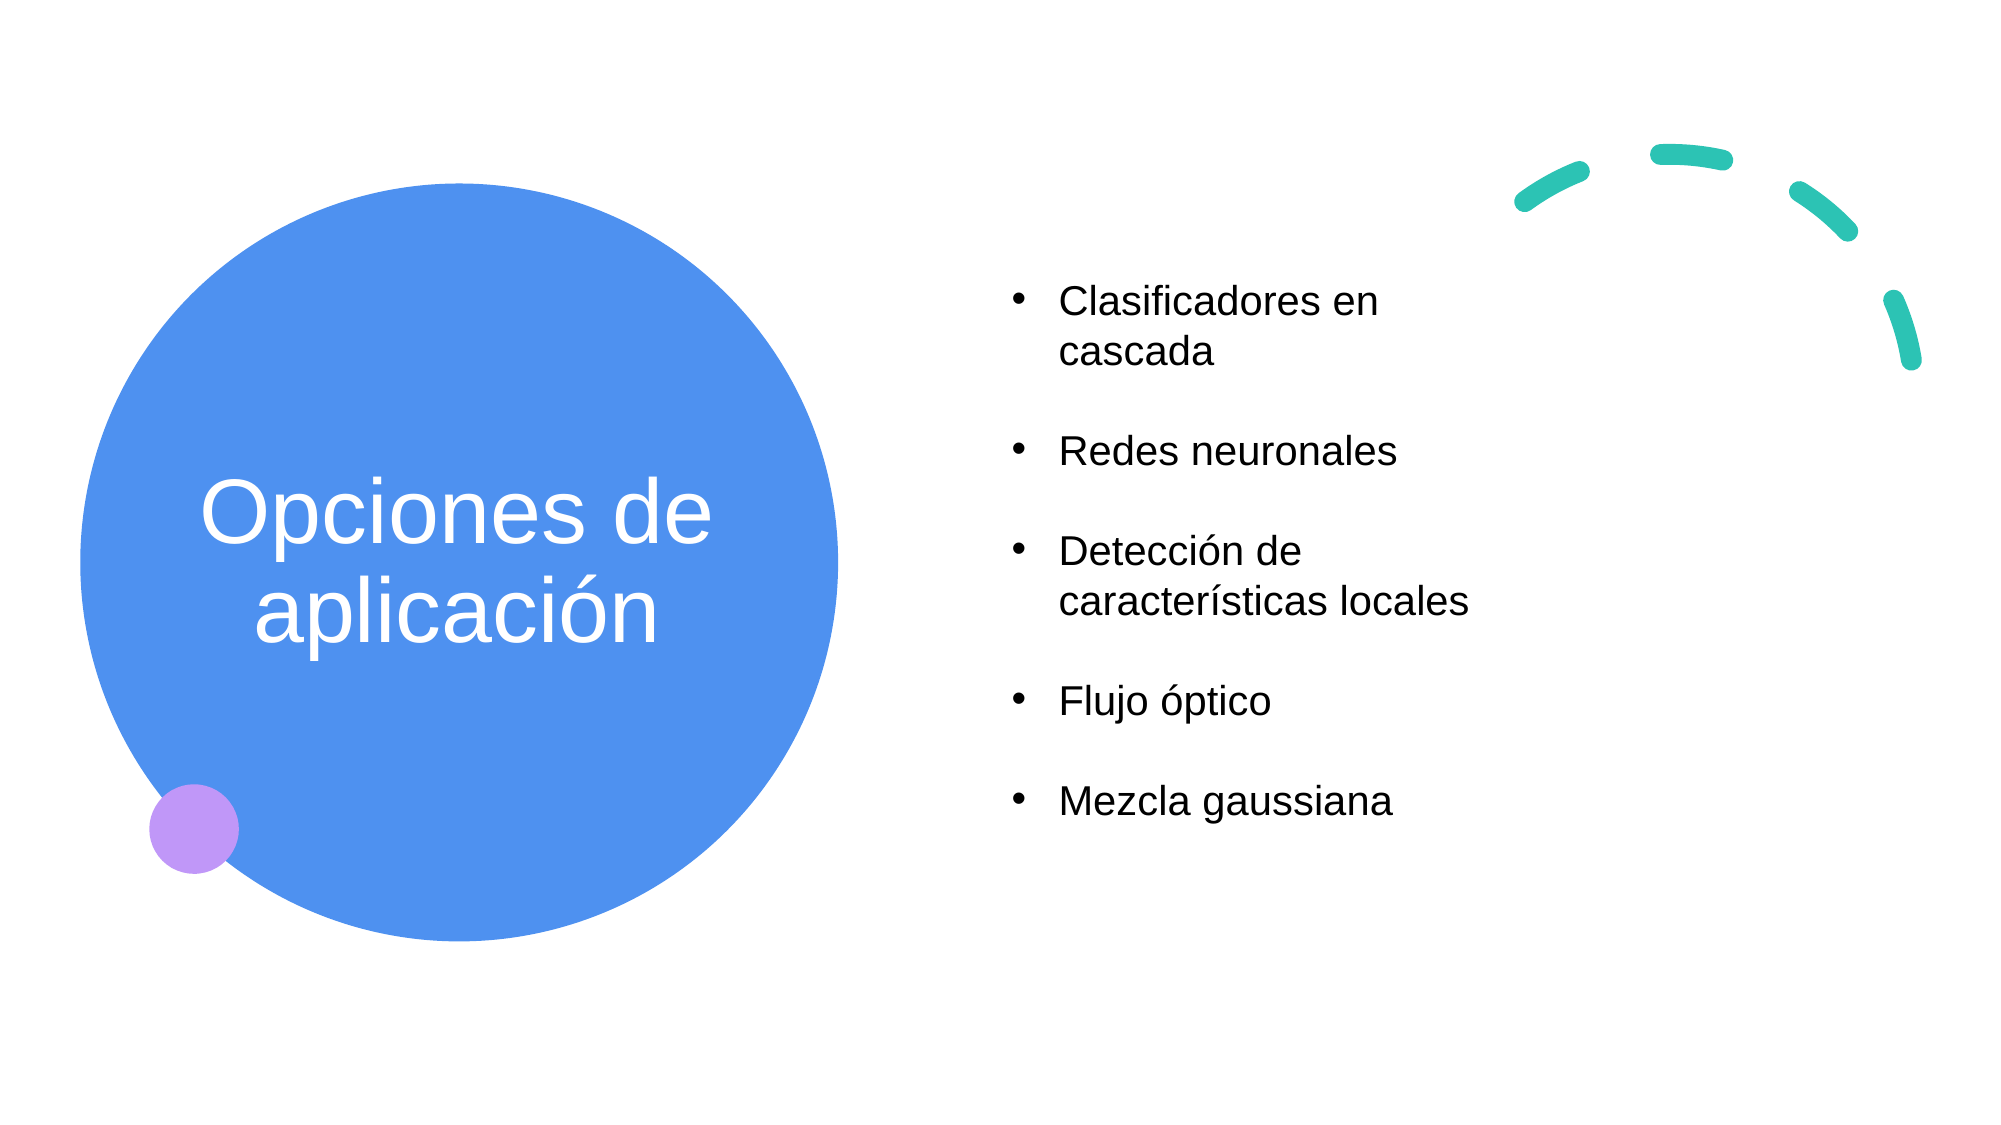

# Opciones de aplicación
Clasificadores en cascada

Redes neuronales

Detección de características locales

Flujo óptico

Mezcla gaussiana